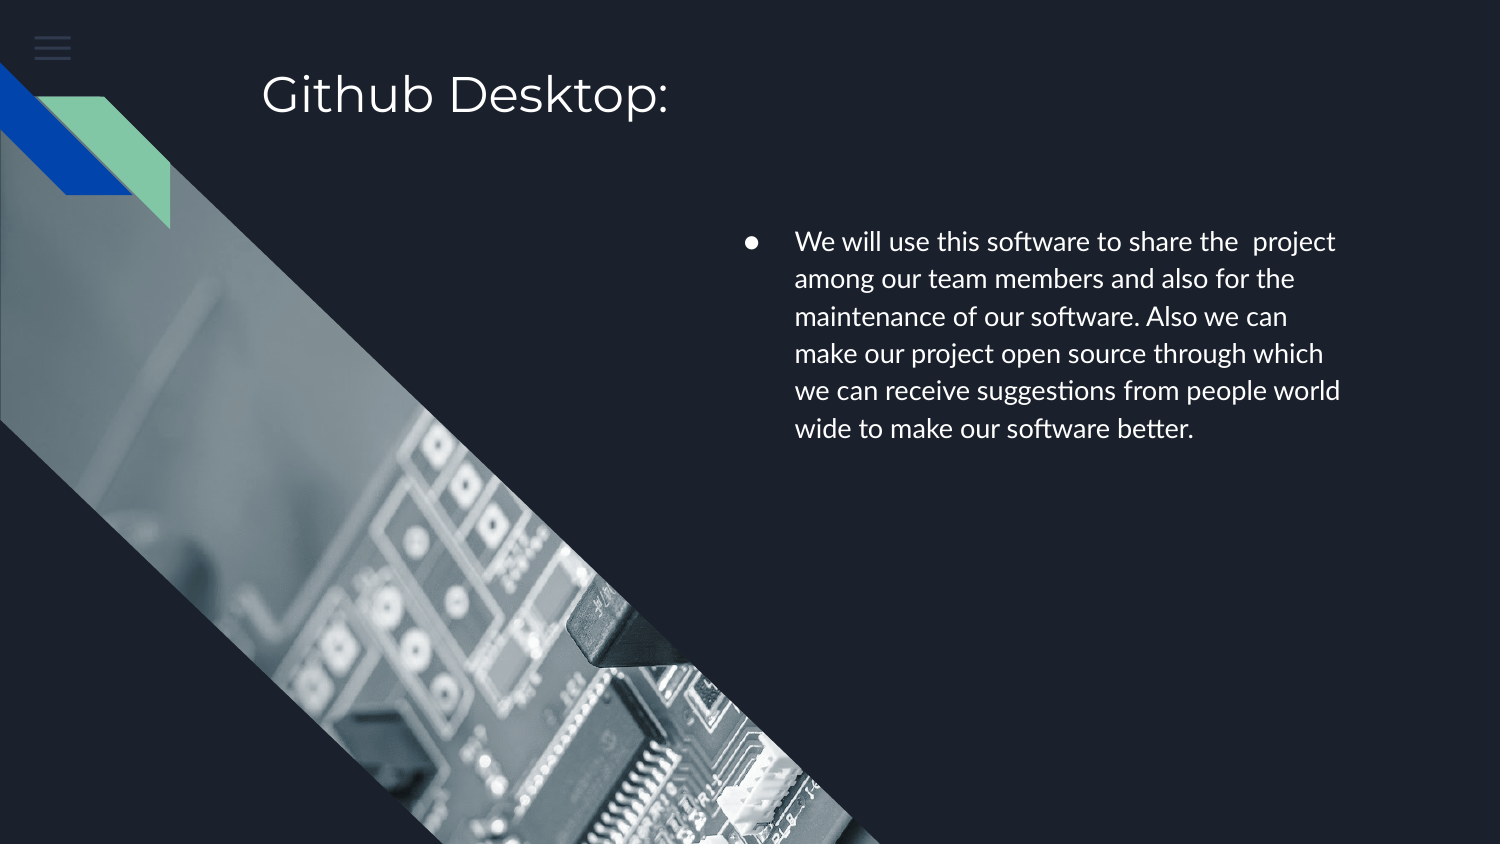

# Github Desktop:​
We will use this software to share the  project among our team members and also for the maintenance of our software. Also we can make our project open source through which we can receive suggestions from people world wide to make our software better.​